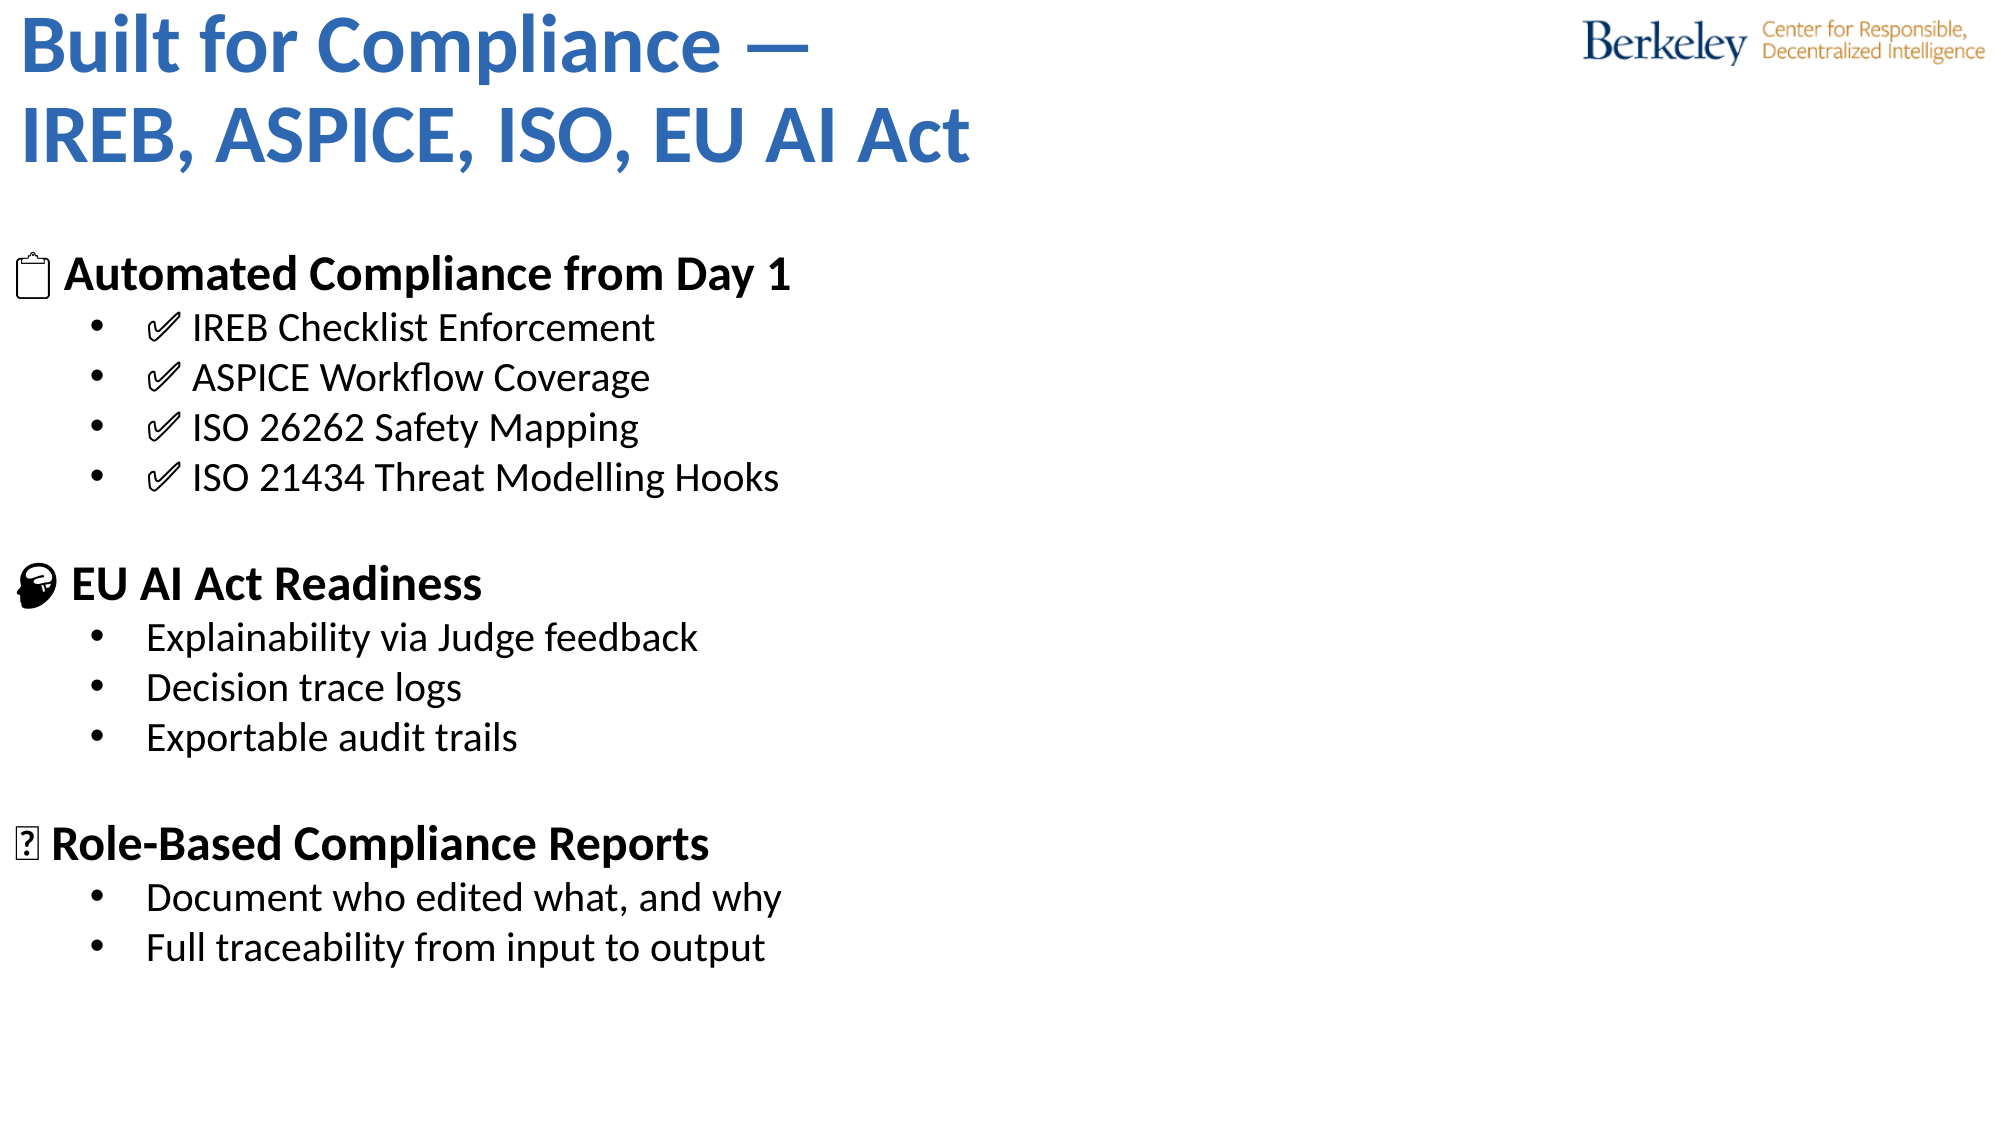

Built for Compliance —
IREB, ASPICE, ISO, EU AI Act
📋 Automated Compliance from Day 1
✅ IREB Checklist Enforcement
✅ ASPICE Workflow Coverage
✅ ISO 26262 Safety Mapping
✅ ISO 21434 Threat Modelling Hooks

🧠 EU AI Act Readiness
Explainability via Judge feedback
Decision trace logs
Exportable audit trails

🧾 Role-Based Compliance Reports
Document who edited what, and why
Full traceability from input to output